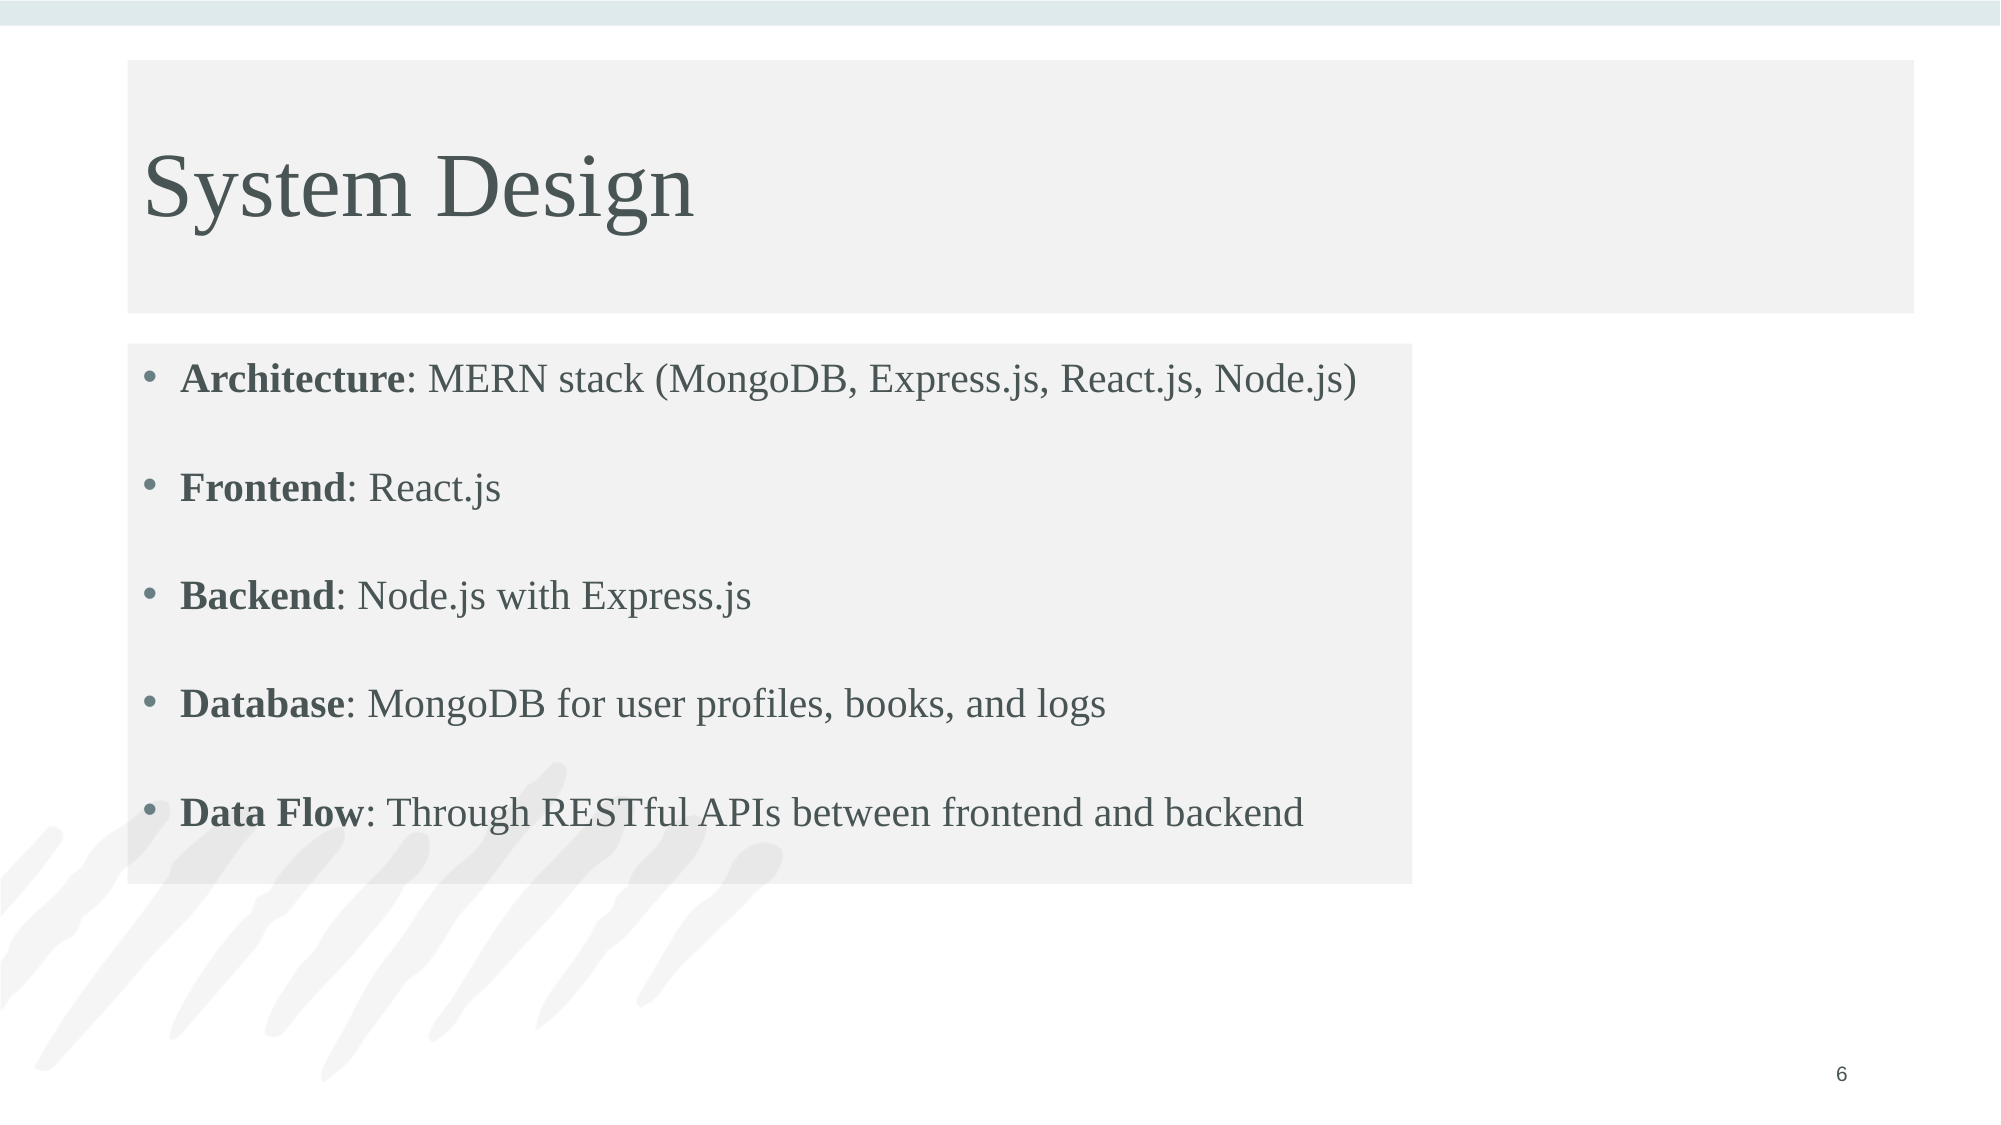

# System Design
Architecture: MERN stack (MongoDB, Express.js, React.js, Node.js)
Frontend: React.js
Backend: Node.js with Express.js
Database: MongoDB for user profiles, books, and logs
Data Flow: Through RESTful APIs between frontend and backend

6